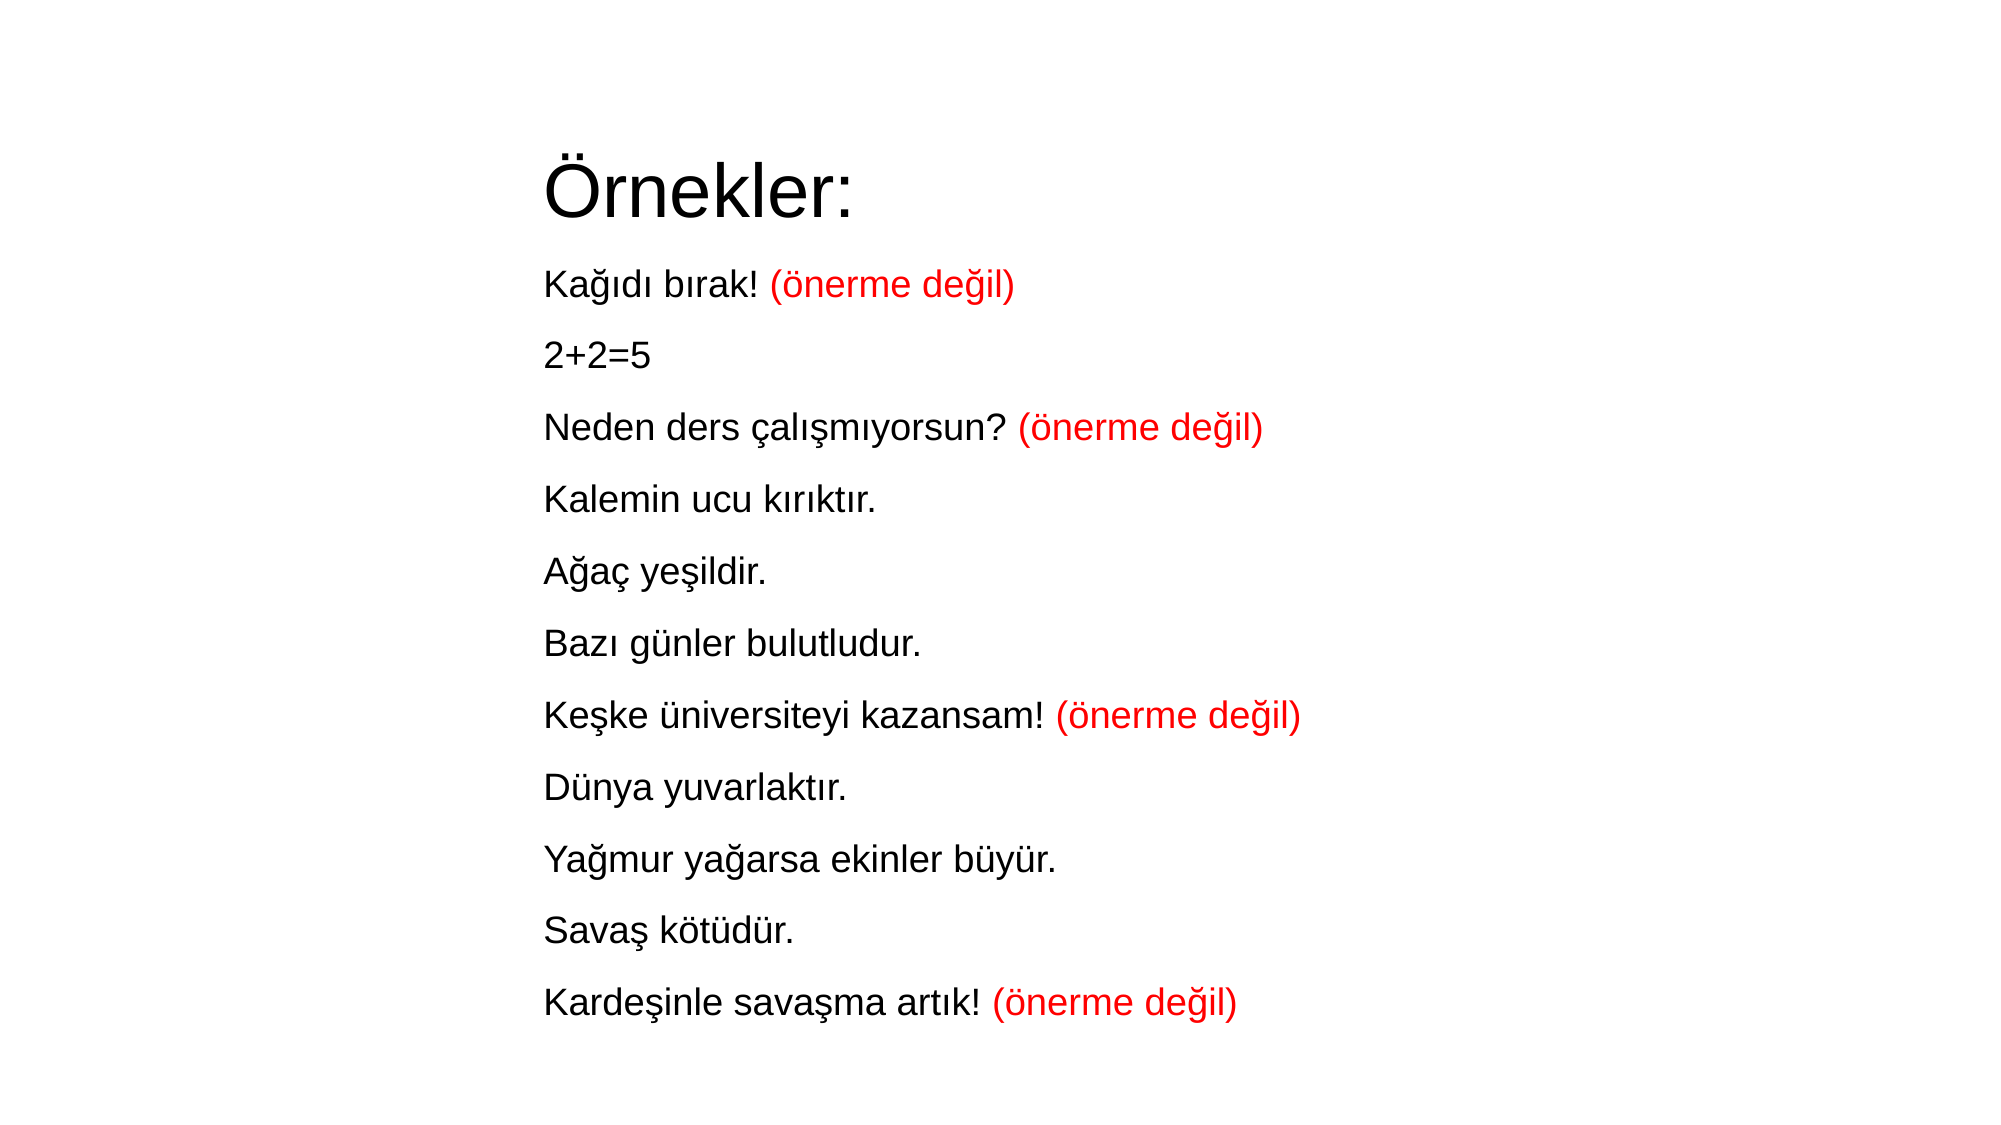

# Örnekler:
Kağıdı bırak! (önerme değil)
2+2=5
Neden ders çalışmıyorsun? (önerme değil)
Kalemin ucu kırıktır.
Ağaç yeşildir.
Bazı günler bulutludur.
Keşke üniversiteyi kazansam! (önerme değil)
Dünya yuvarlaktır.
Yağmur yağarsa ekinler büyür.
Savaş kötüdür.
Kardeşinle savaşma artık! (önerme değil)